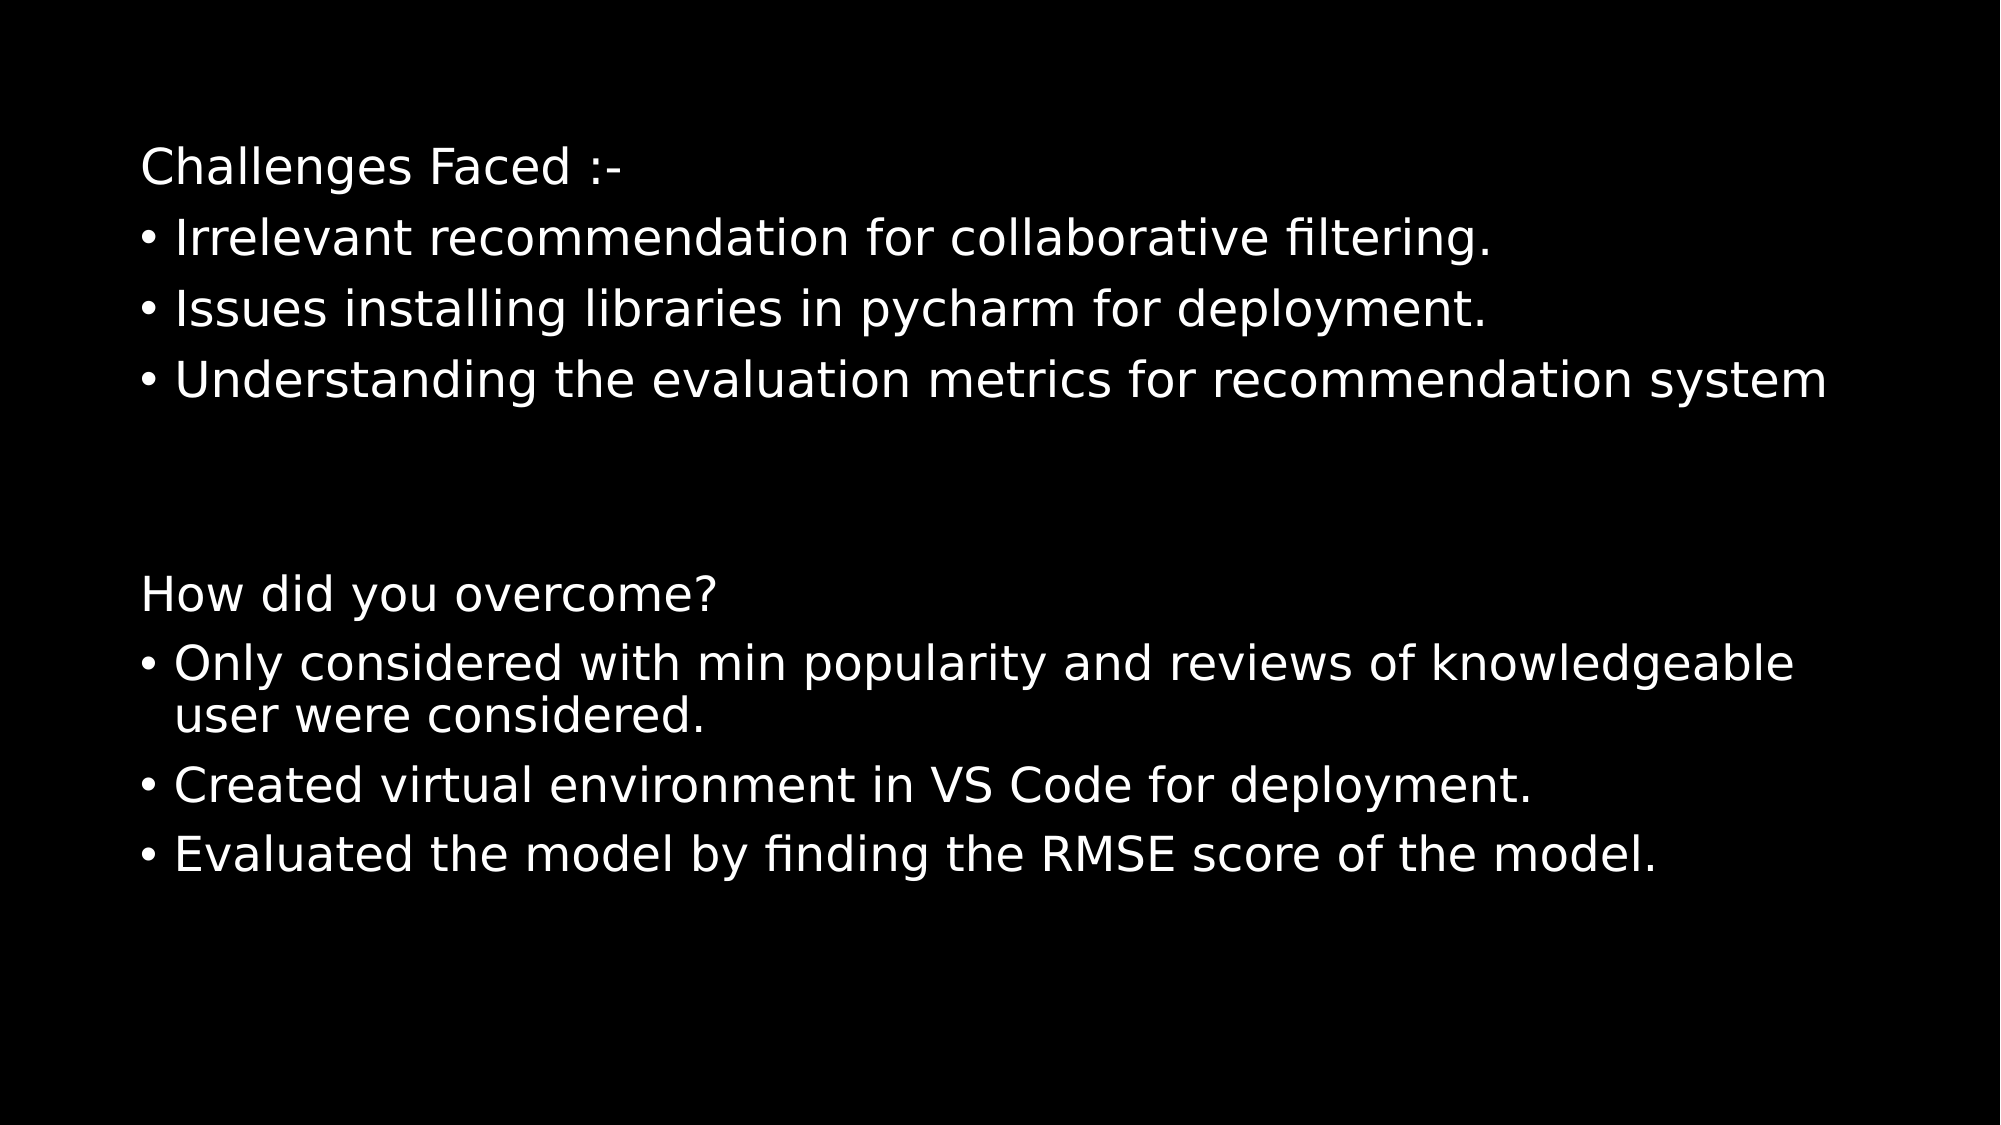

Challenges Faced :-
Irrelevant recommendation for collaborative filtering.
Issues installing libraries in pycharm for deployment.
Understanding the evaluation metrics for recommendation system

How did you overcome?
Only considered with min popularity and reviews of knowledgeable user were considered.
Created virtual environment in VS Code for deployment.
Evaluated the model by finding the RMSE score of the model.